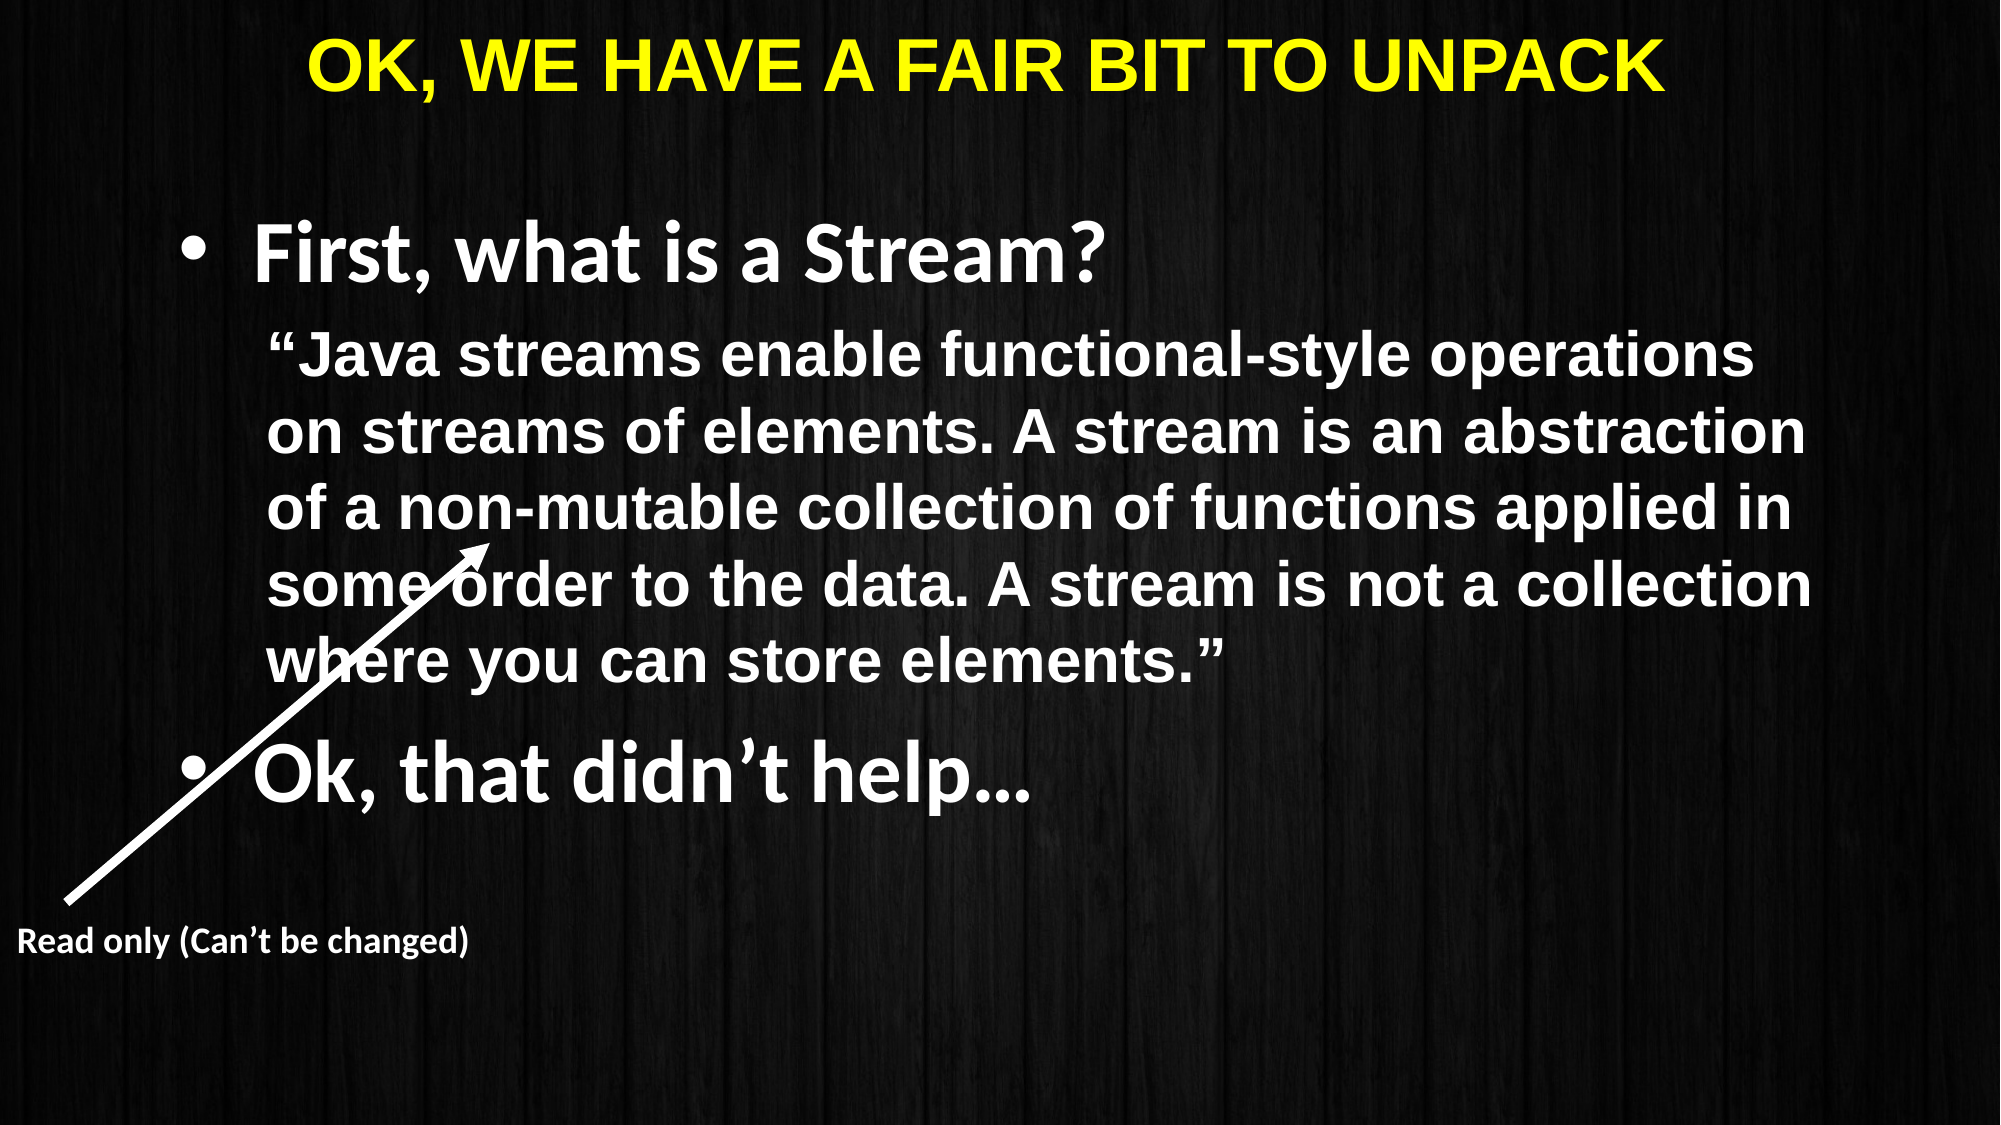

# OK, we have a fair bit to unpack
First, what is a Stream?
“Java streams enable functional-style operations on streams of elements. A stream is an abstraction of a non-mutable collection of functions applied in some order to the data. A stream is not a collection where you can store elements.”
Ok, that didn’t help…
Read only (Can’t be changed)